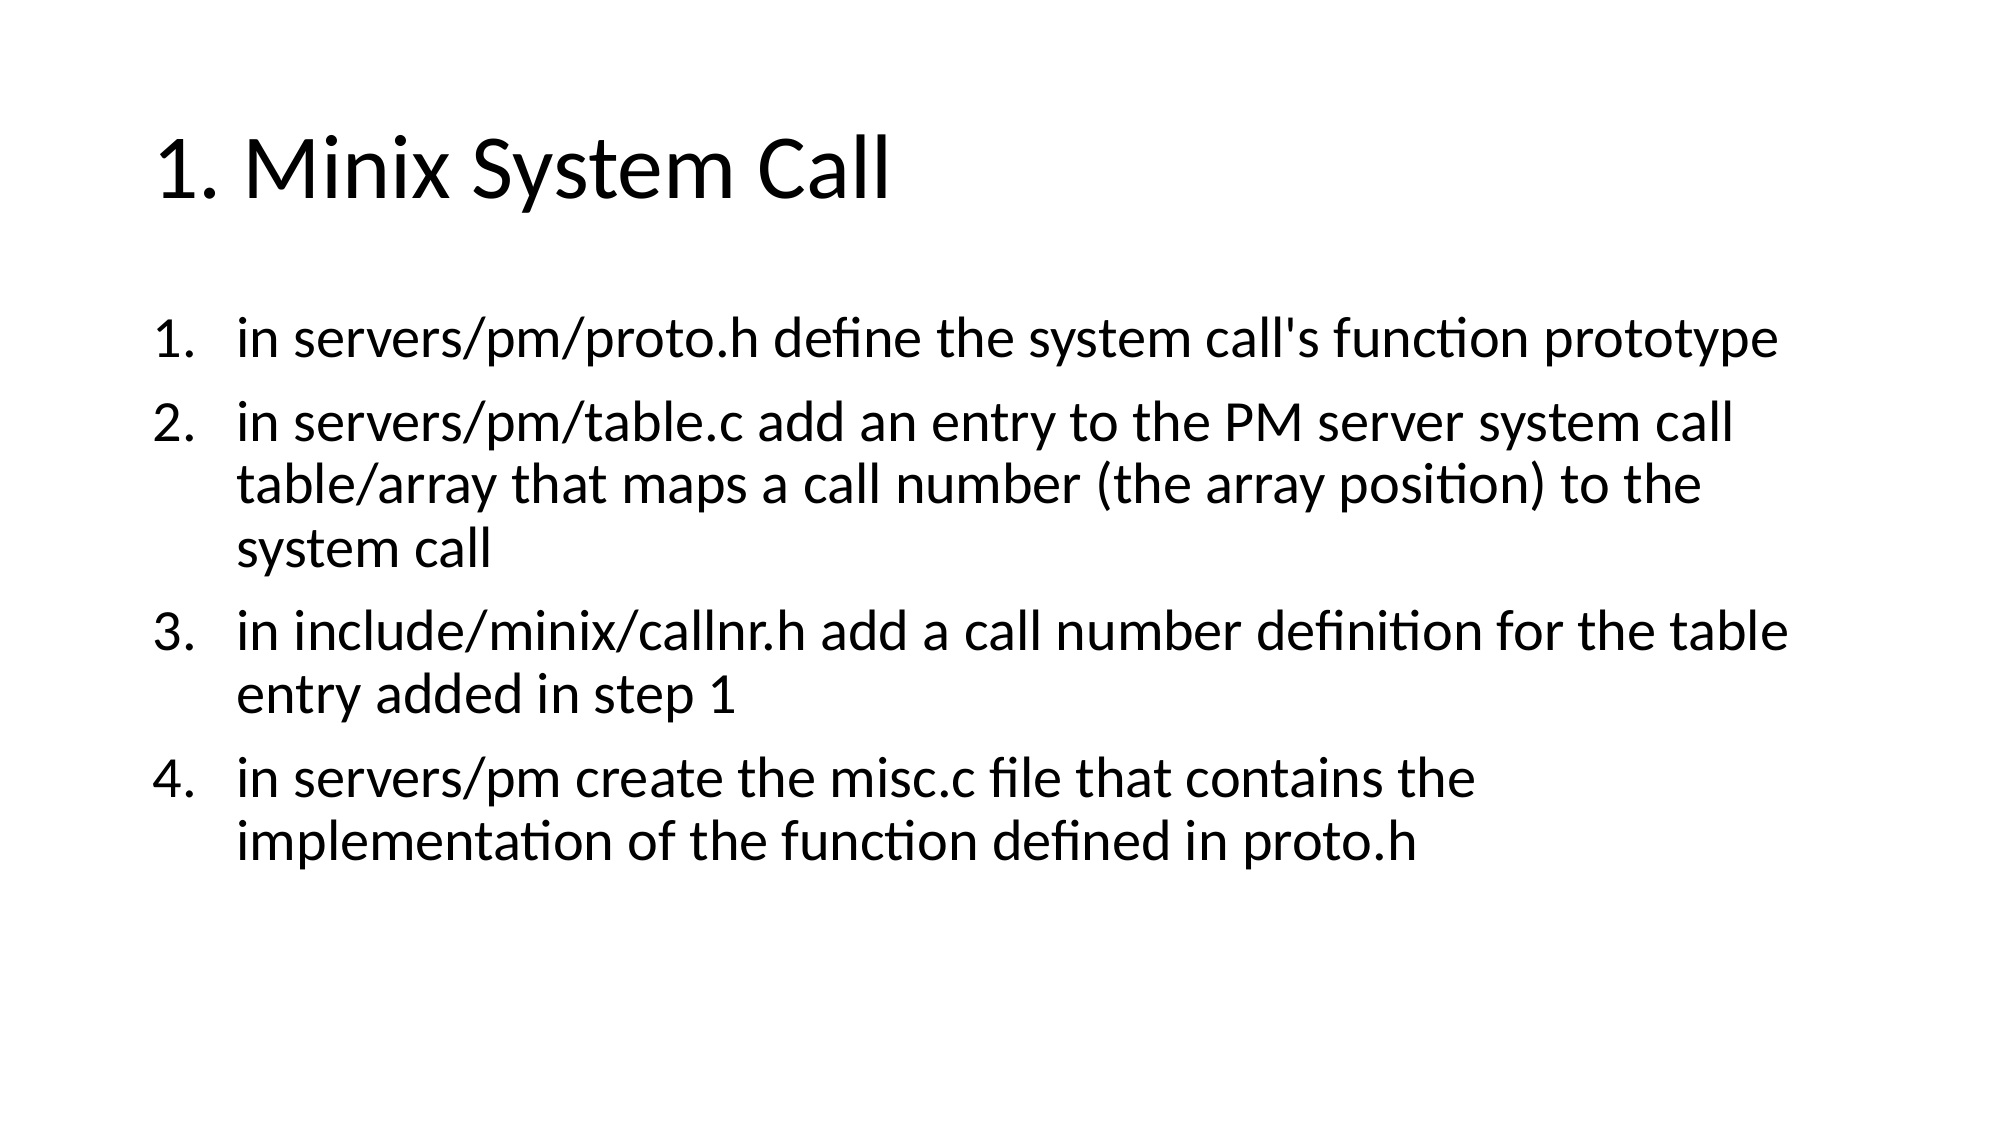

# 1. Minix System Call
in servers/pm/proto.h define the system call's function prototype
in servers/pm/table.c add an entry to the PM server system call table/array that maps a call number (the array position) to the system call
in include/minix/callnr.h add a call number definition for the table entry added in step 1
in servers/pm create the misc.c file that contains the implementation of the function defined in proto.h